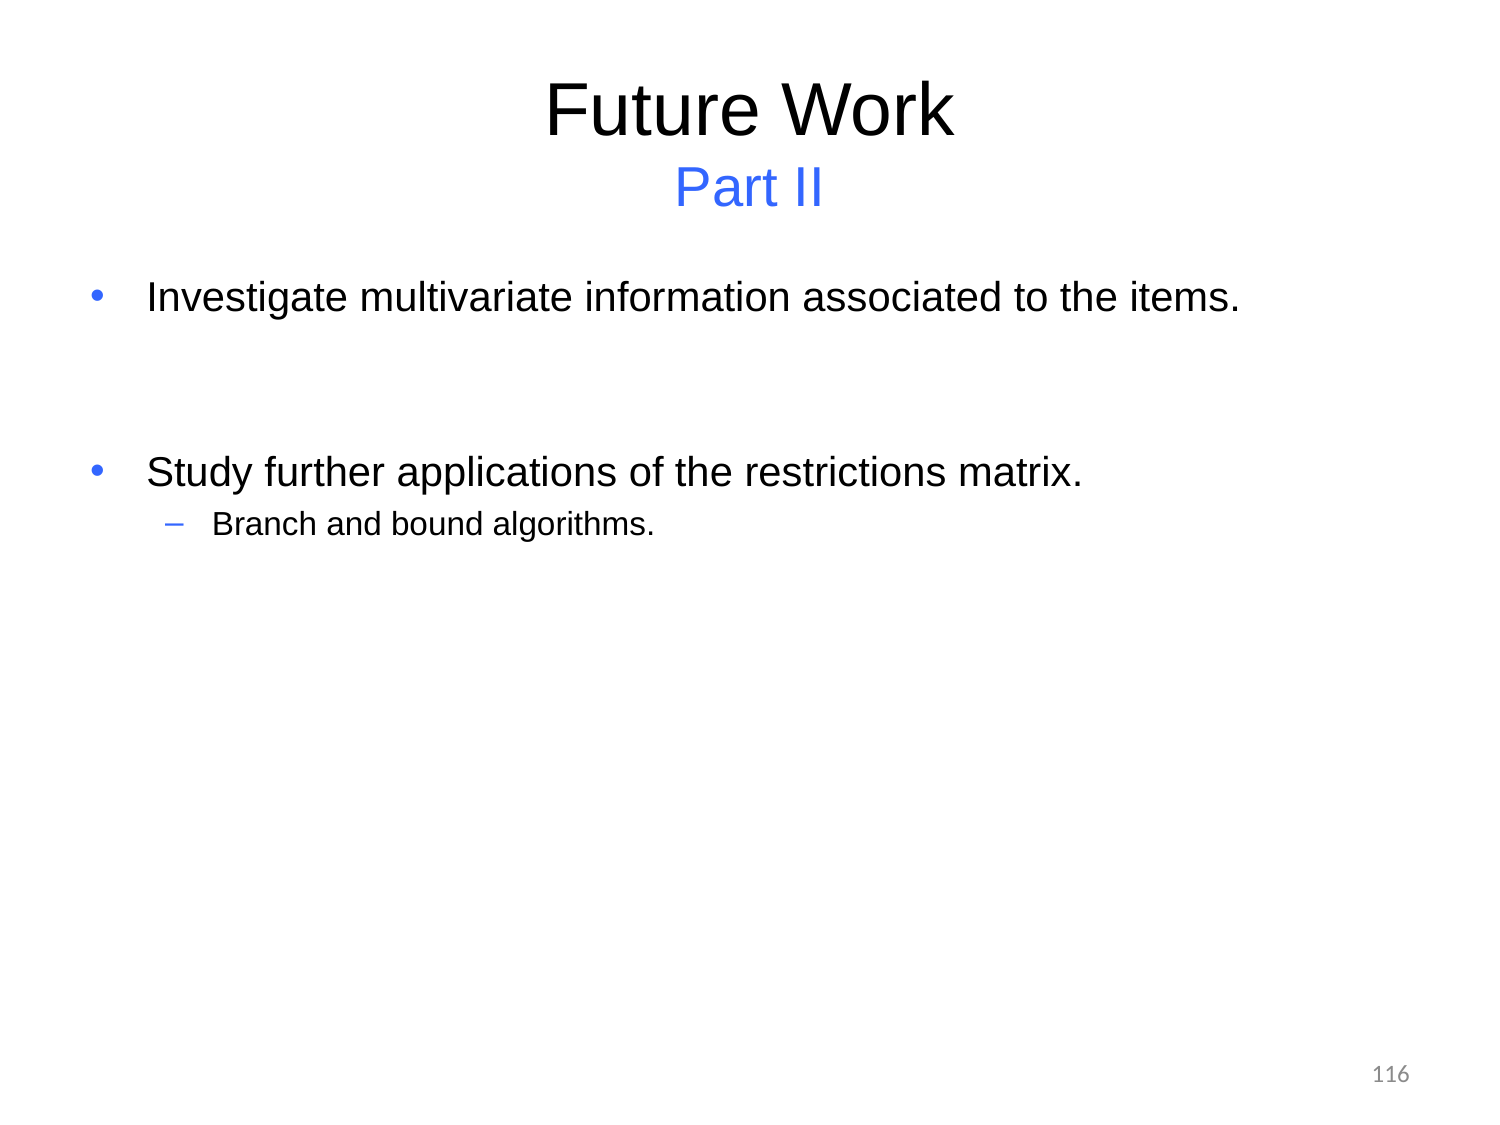

# Future Work Part II
Investigate multivariate information associated to the items.

Study further applications of the restrictions matrix.
Branch and bound algorithms.

116